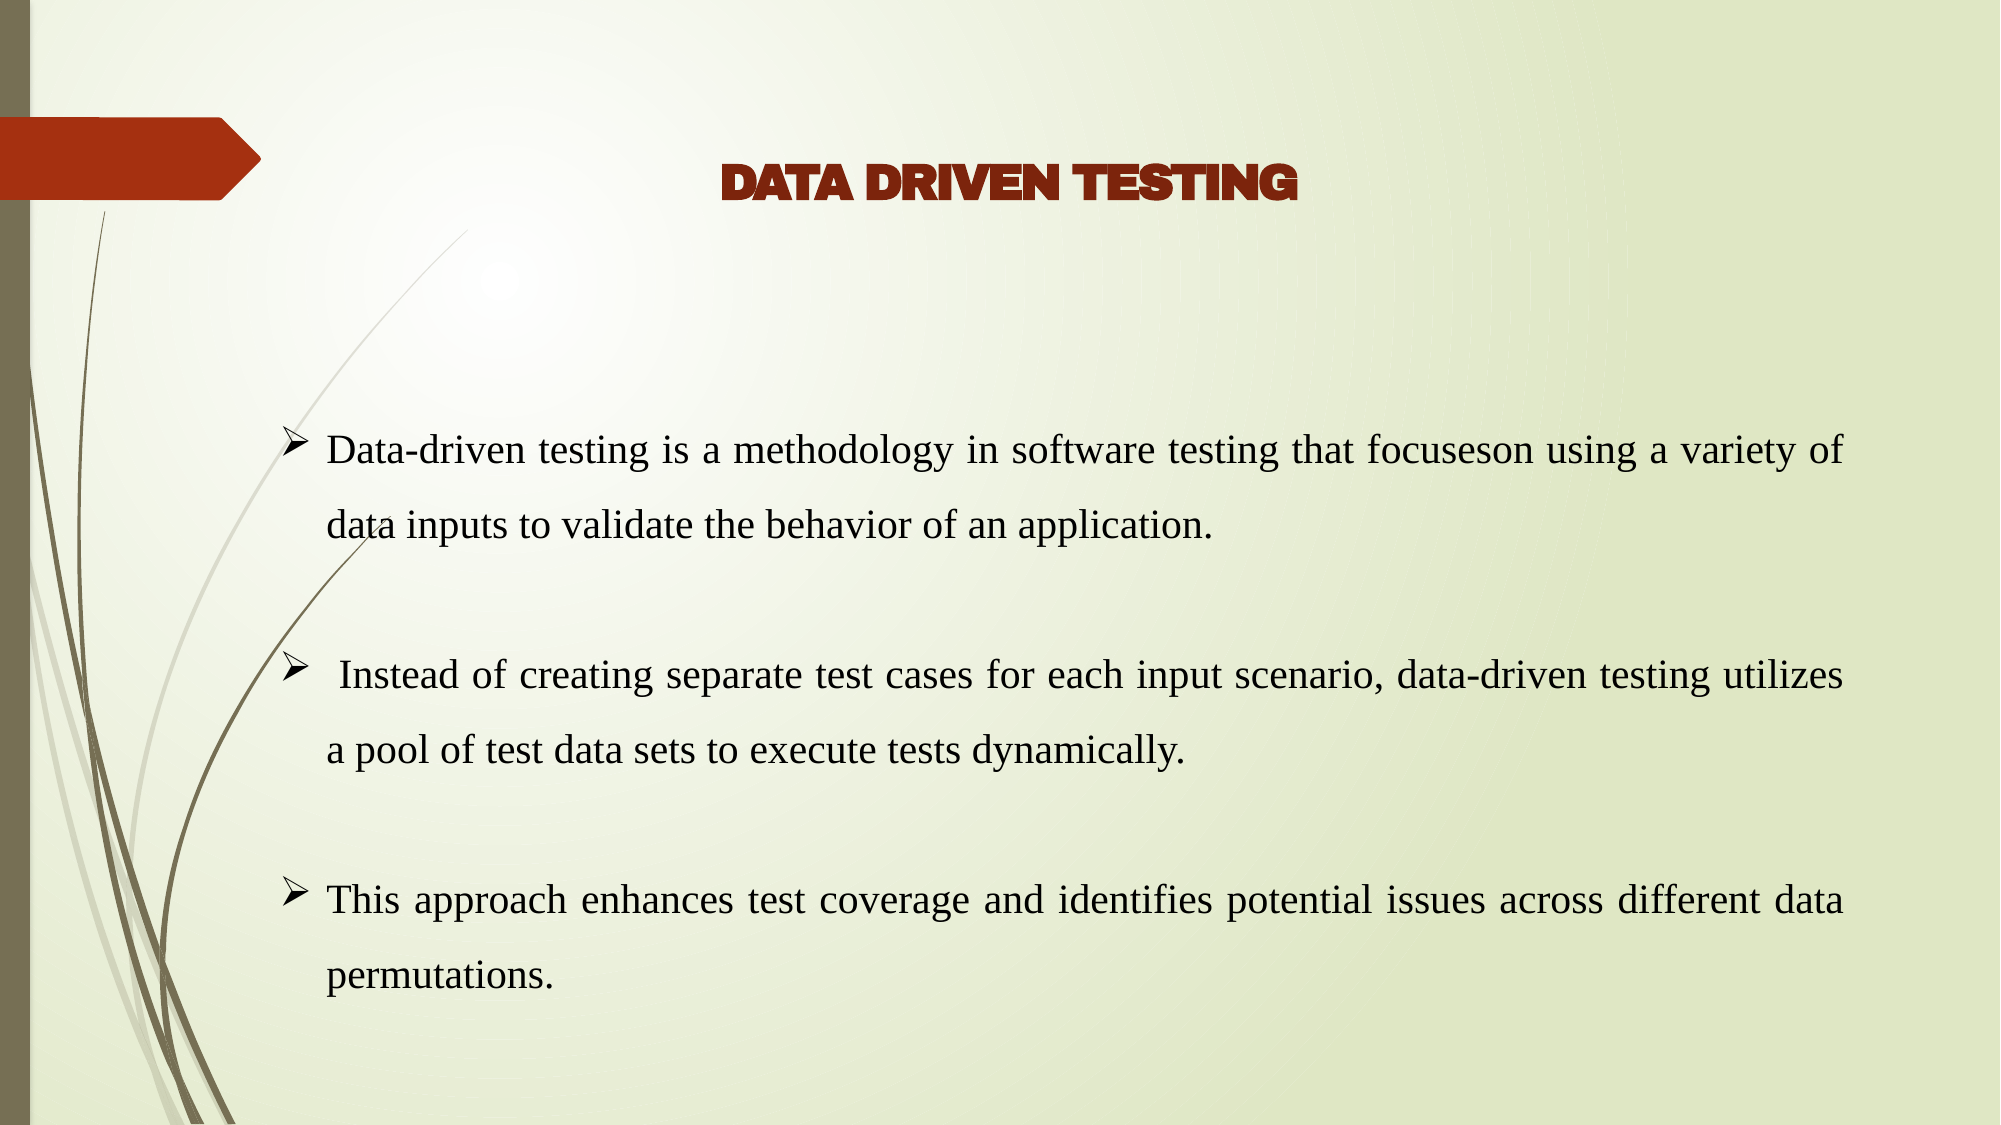

DATA DRIVEN TESTING

Data-driven testing is a methodology in software testing that focuseson using a variety of data inputs to validate the behavior of an application.

 Instead of creating separate test cases for each input scenario, data-driven testing utilizes a pool of test data sets to execute tests dynamically.

This approach enhances test coverage and identifies potential issues across different data permutations.